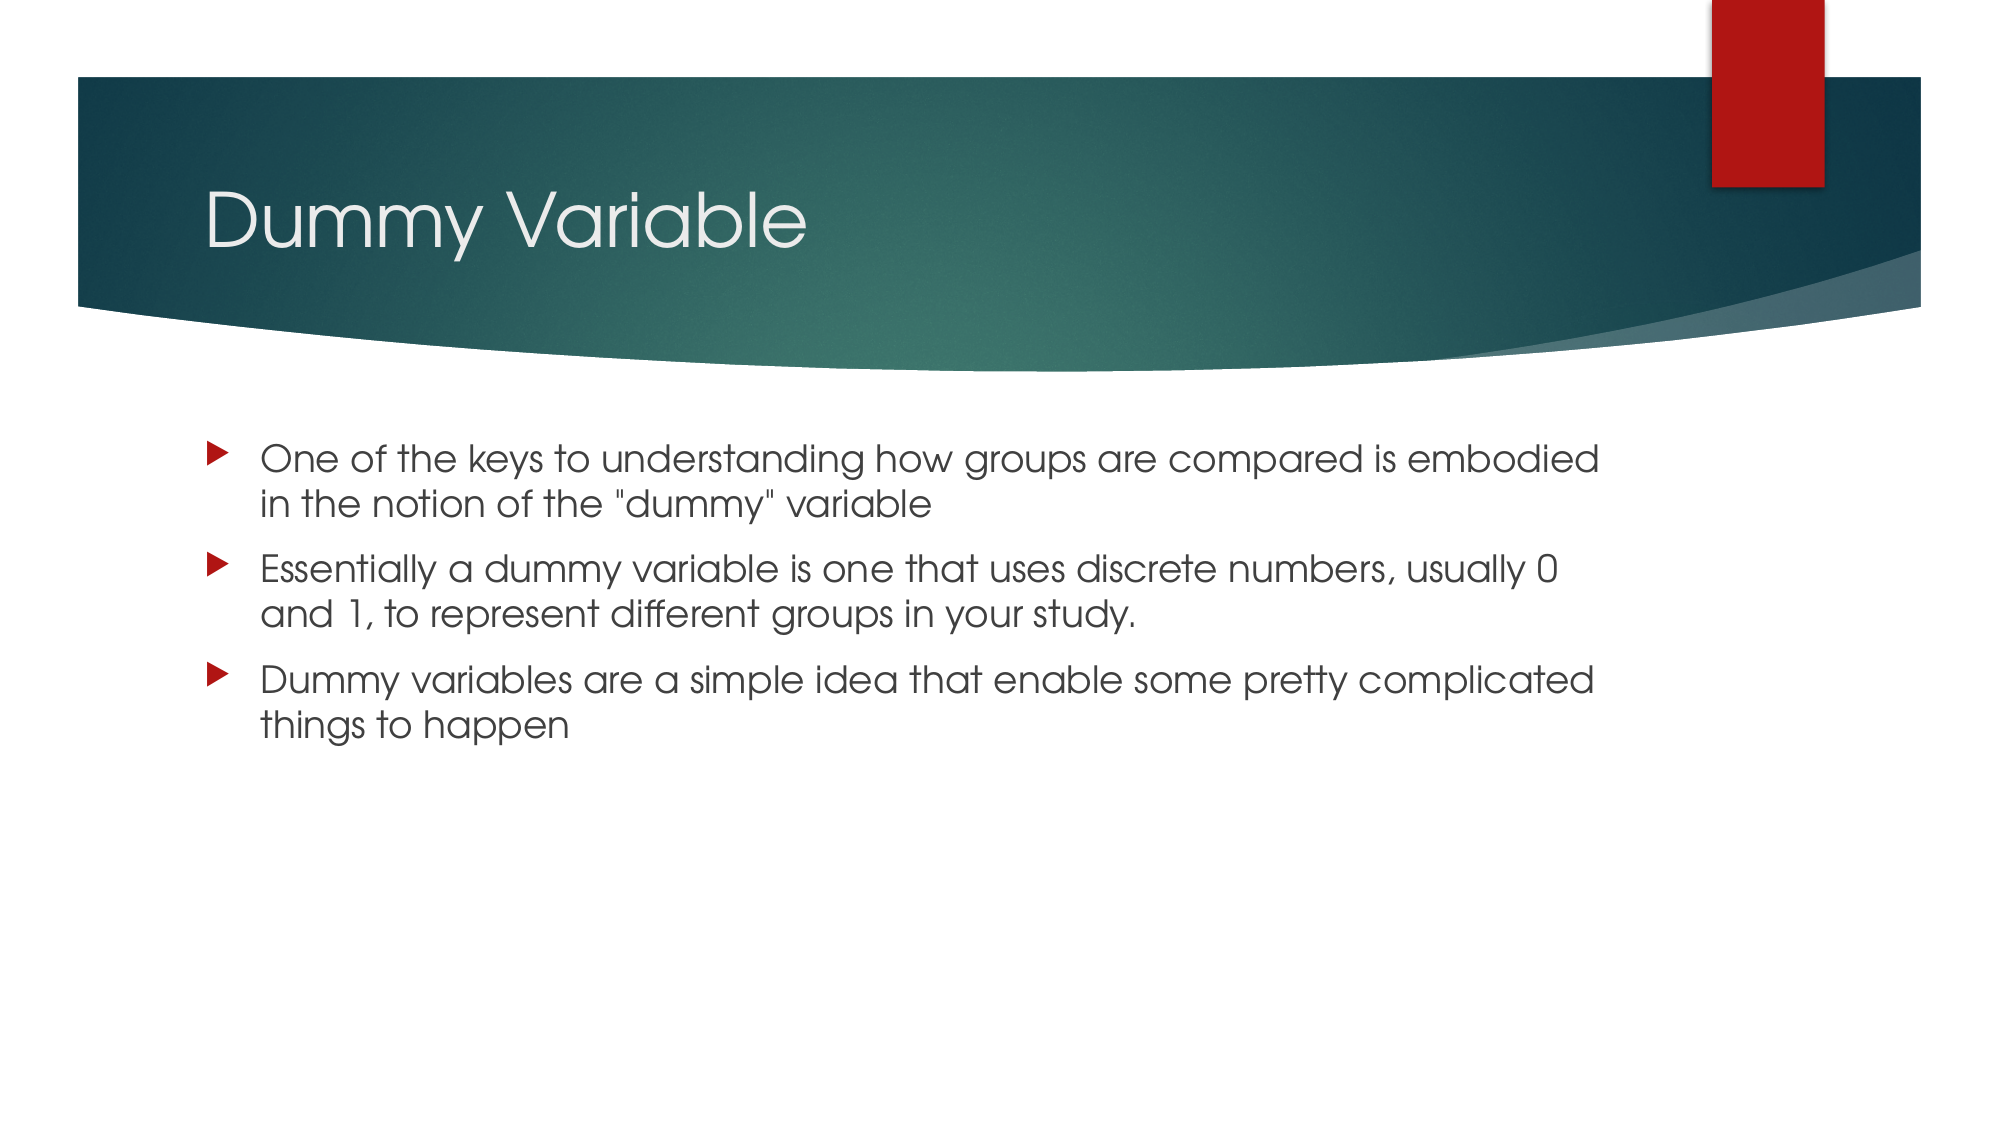

# Dummy Variable
One of the keys to understanding how groups are compared is embodied in the notion of the "dummy" variable
Essentially a dummy variable is one that uses discrete numbers, usually 0 and 1, to represent different groups in your study.
Dummy variables are a simple idea that enable some pretty complicated things to happen